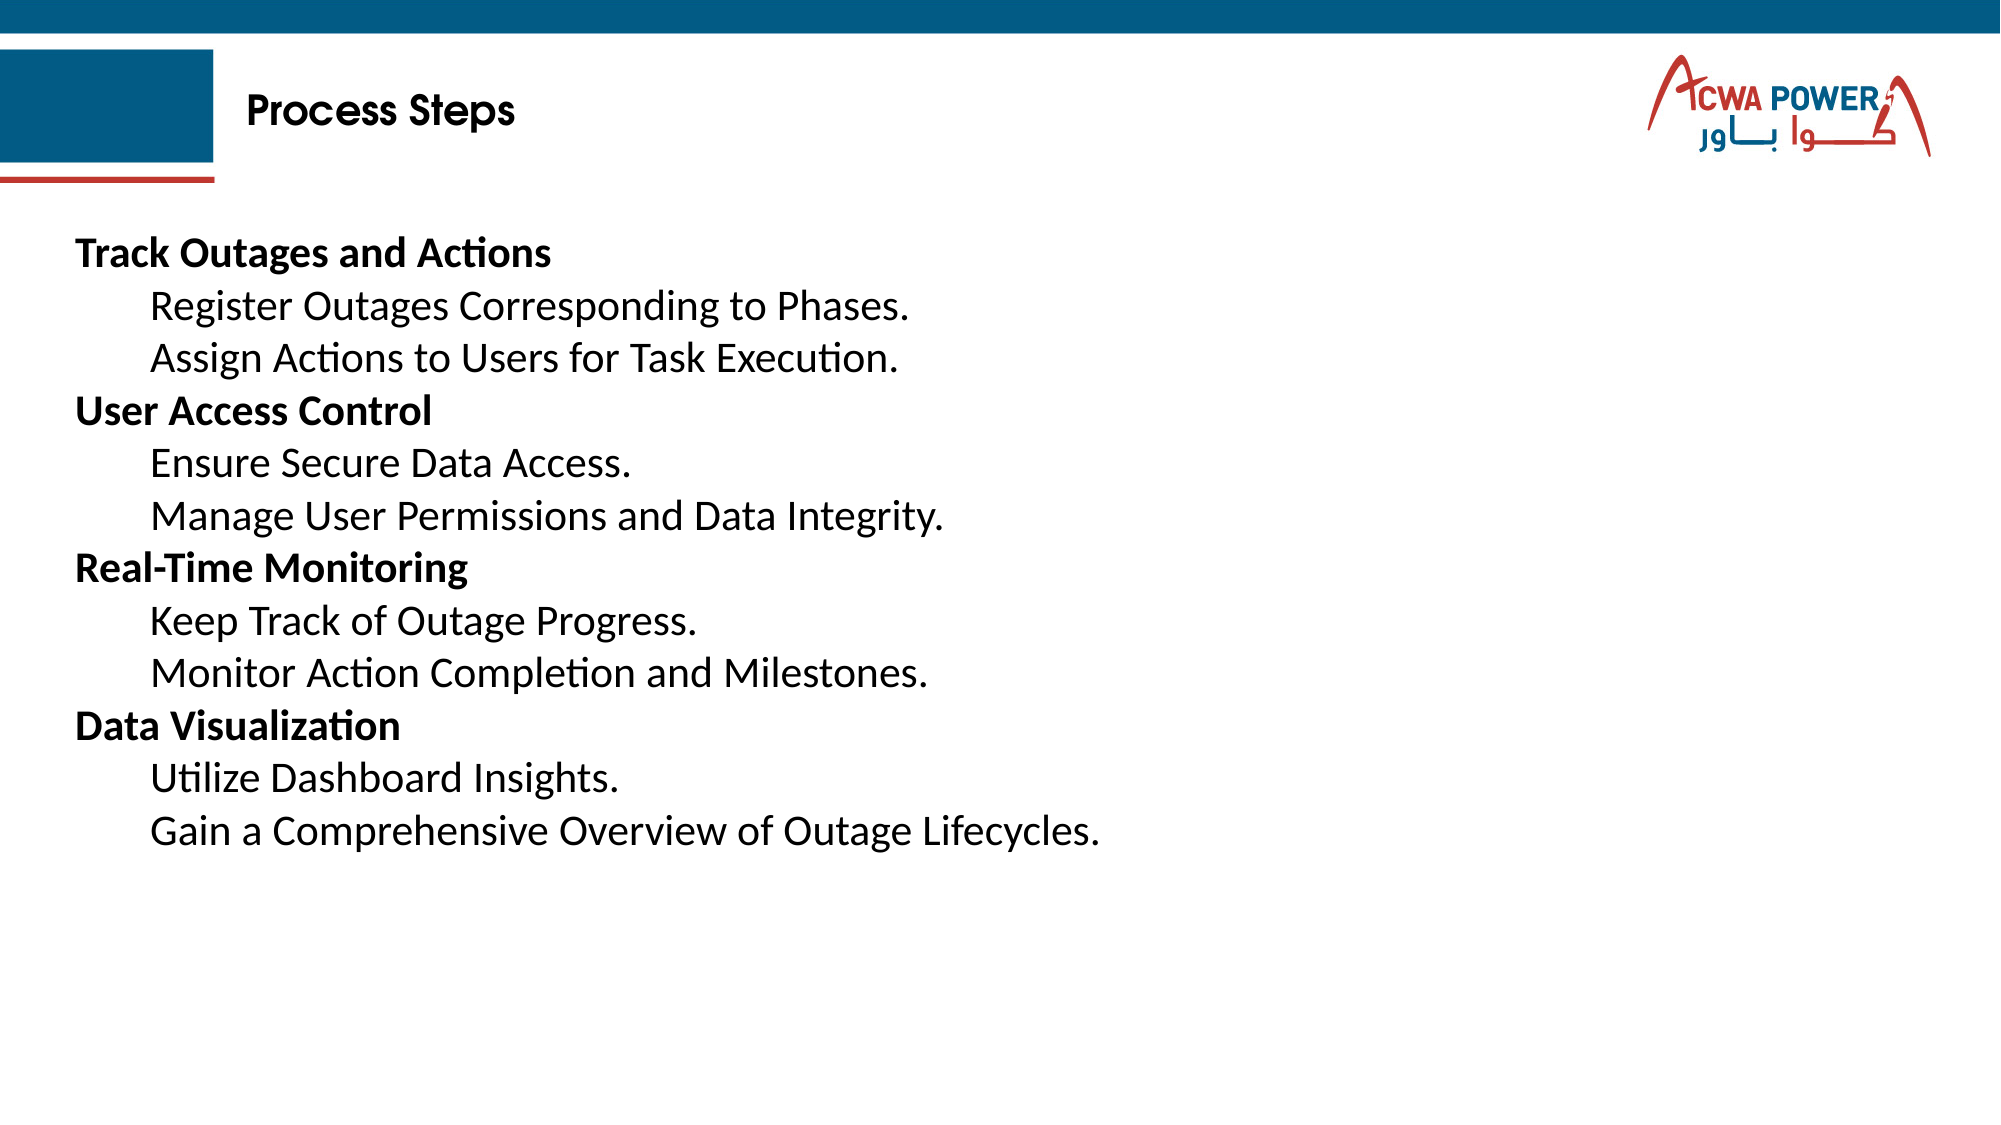

# Process Steps
Track Outages and Actions
Register Outages Corresponding to Phases.
Assign Actions to Users for Task Execution.
User Access Control
Ensure Secure Data Access.
Manage User Permissions and Data Integrity.
Real-Time Monitoring
Keep Track of Outage Progress.
Monitor Action Completion and Milestones.
Data Visualization
Utilize Dashboard Insights.
Gain a Comprehensive Overview of Outage Lifecycles.